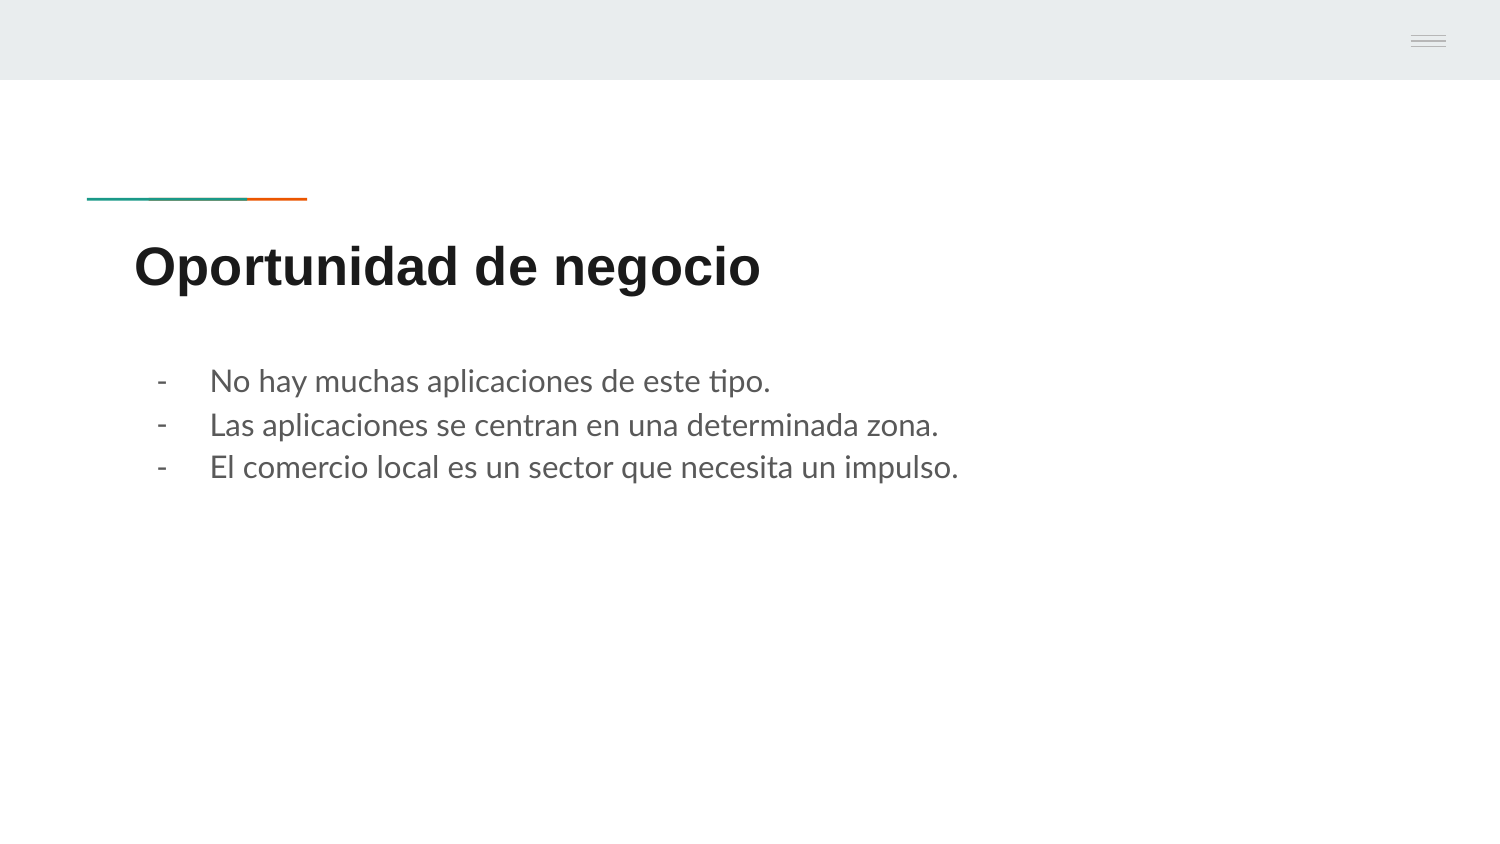

# Oportunidad de negocio
No hay muchas aplicaciones de este tipo.
Las aplicaciones se centran en una determinada zona.
El comercio local es un sector que necesita un impulso.